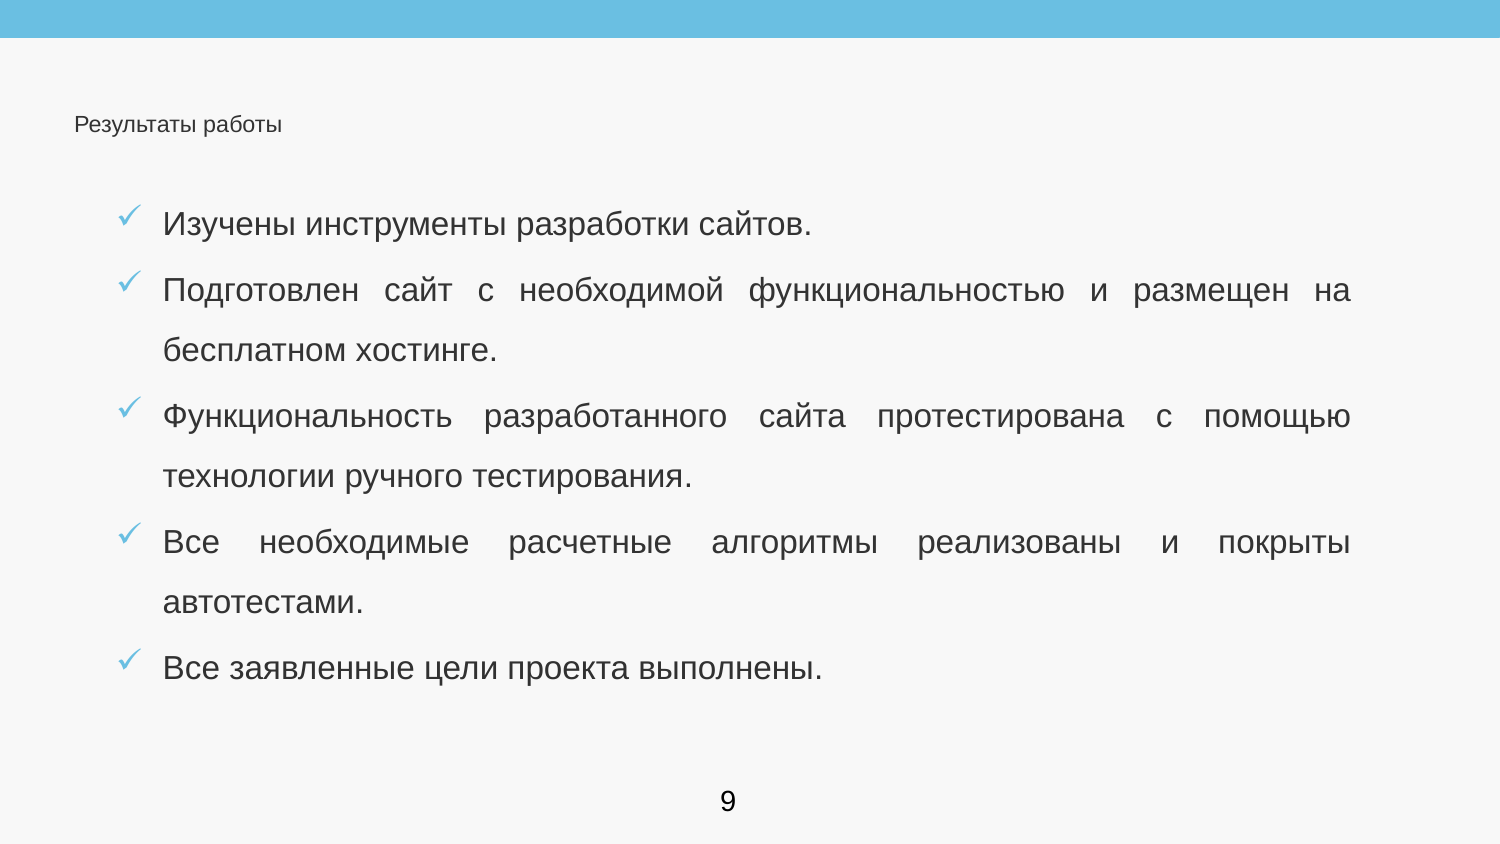

# Результаты работы
Изучены инструменты разработки сайтов.
Подготовлен сайт с необходимой функциональностью и размещен на бесплатном хостинге.
Функциональность разработанного сайта протестирована с помощью технологии ручного тестирования.
Все необходимые расчетные алгоритмы реализованы и покрыты автотестами.
Все заявленные цели проекта выполнены.
9